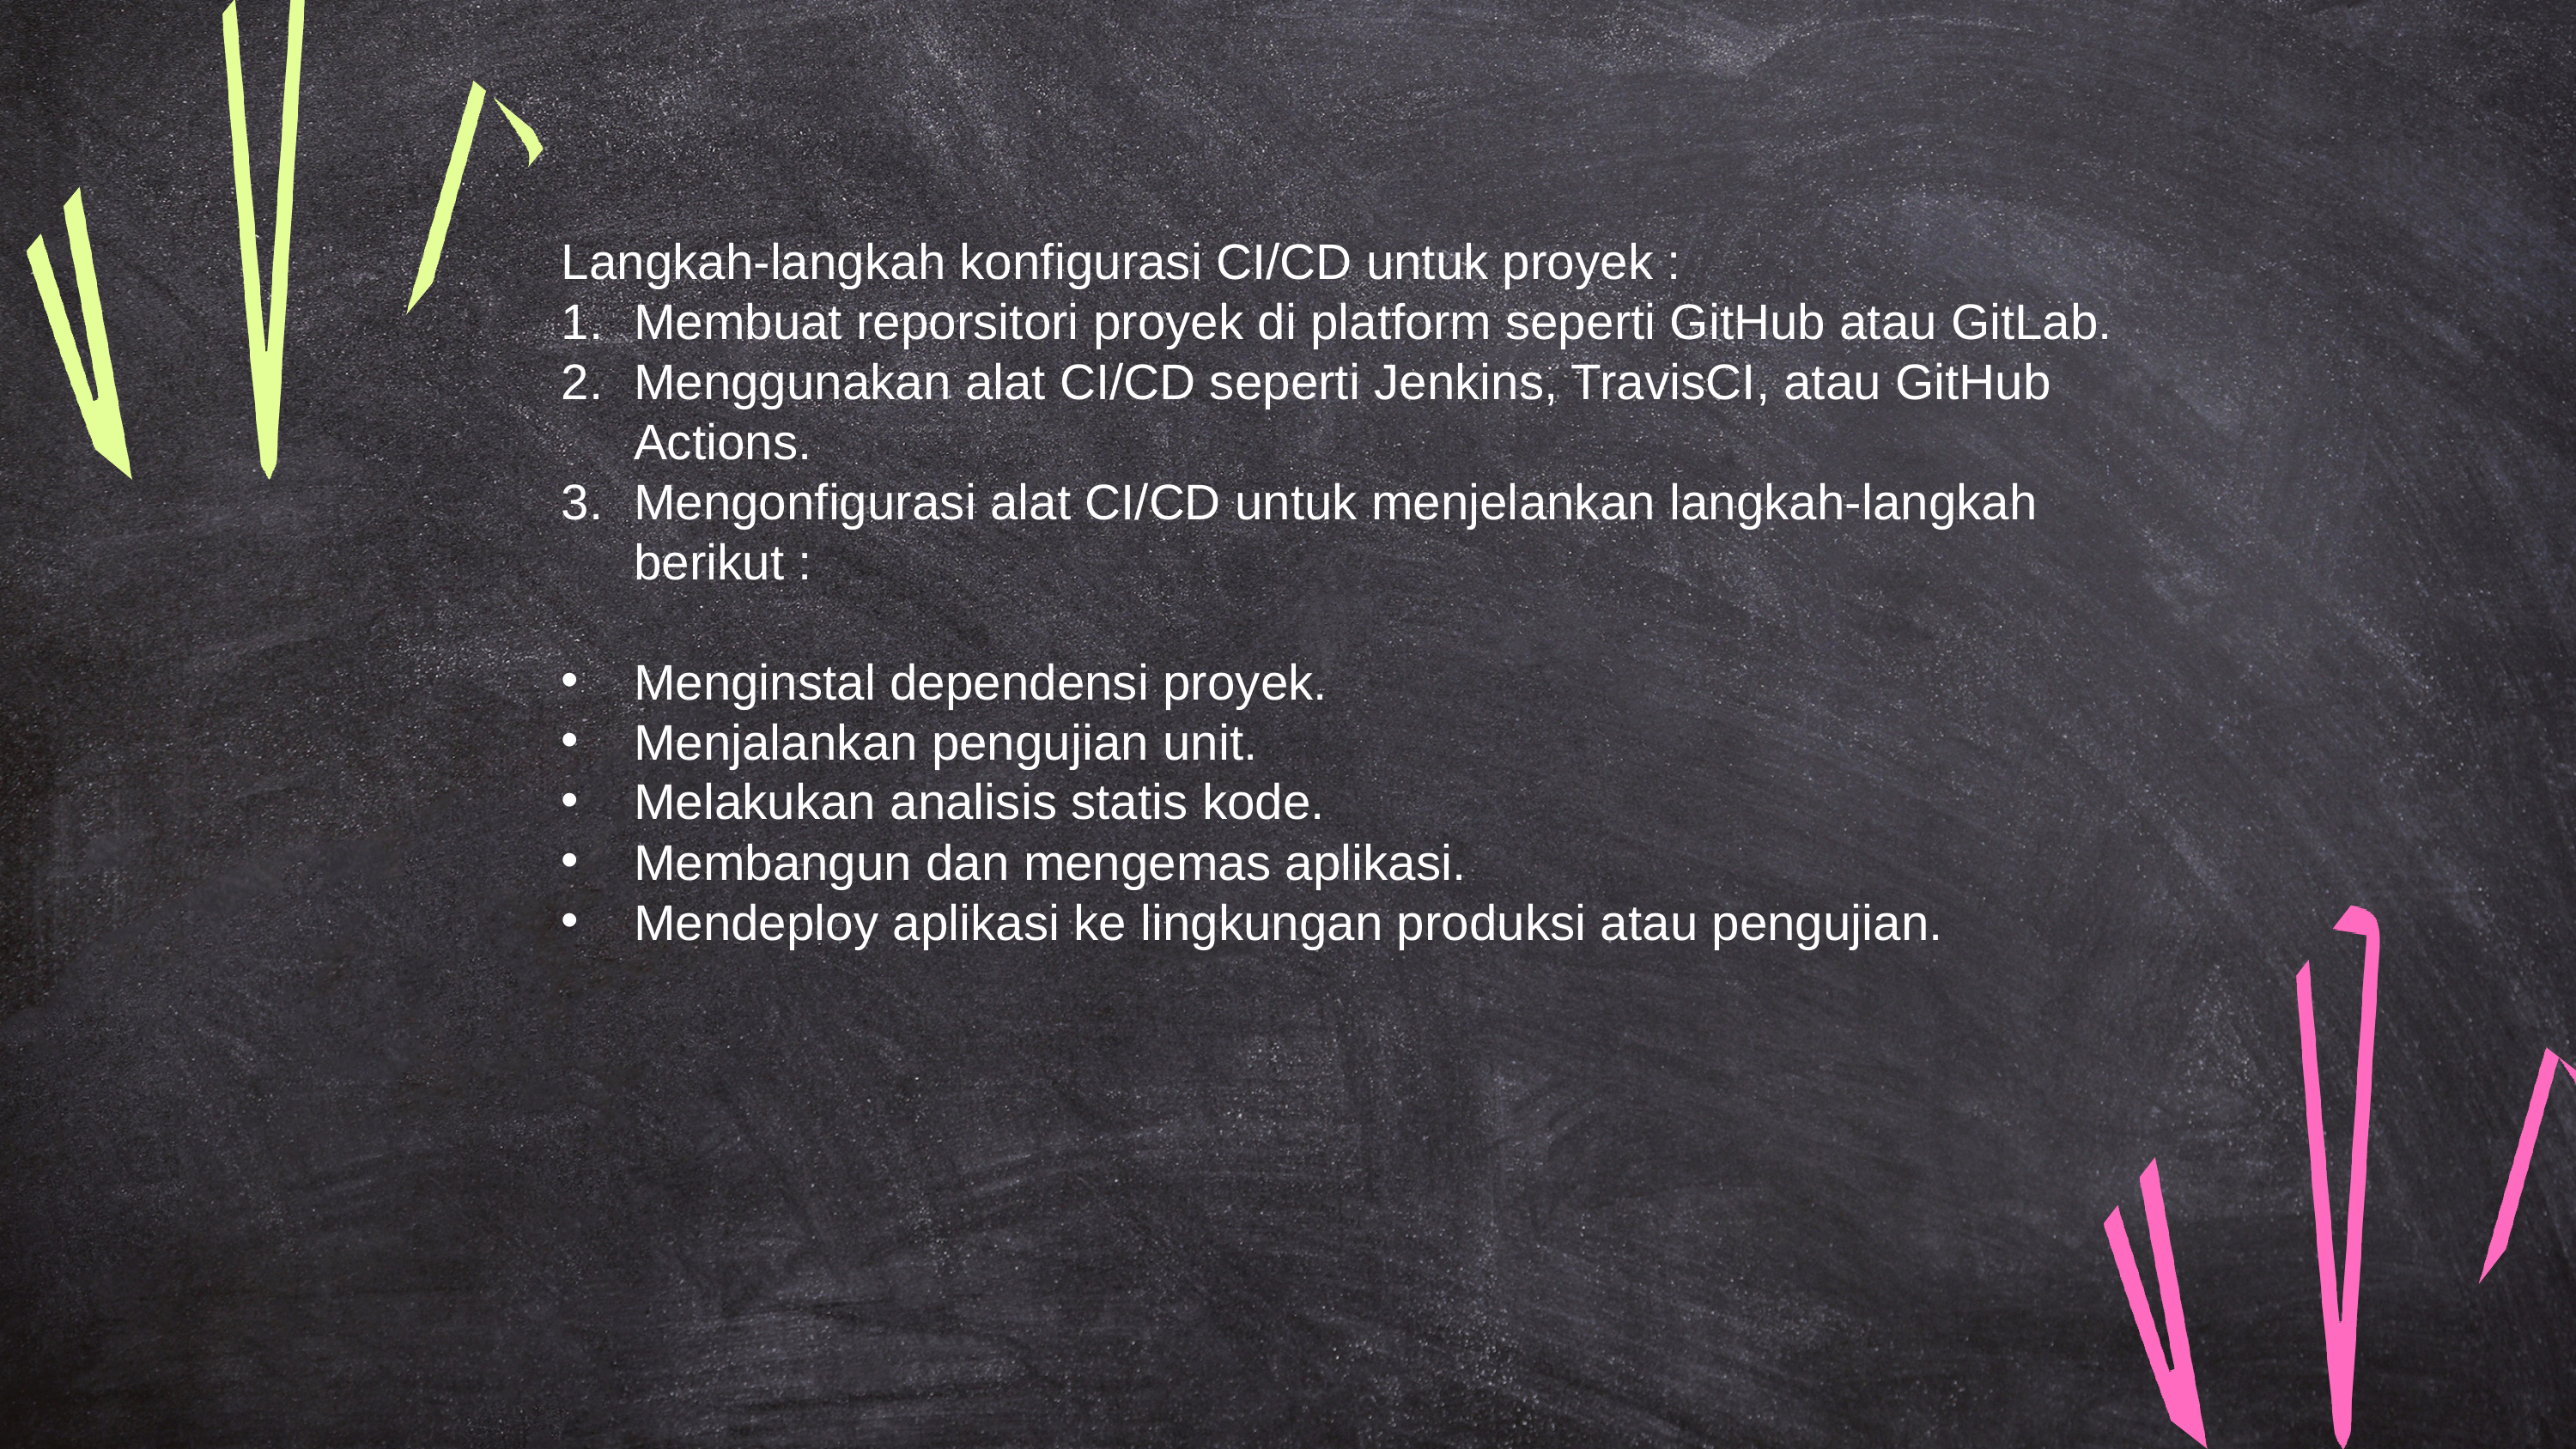

Langkah-langkah konfigurasi CI/CD untuk proyek :
Membuat reporsitori proyek di platform seperti GitHub atau GitLab.
Menggunakan alat CI/CD seperti Jenkins, TravisCI, atau GitHub Actions.
Mengonfigurasi alat CI/CD untuk menjelankan langkah-langkah berikut :

Menginstal dependensi proyek.
Menjalankan pengujian unit.
Melakukan analisis statis kode.
Membangun dan mengemas aplikasi.
Mendeploy aplikasi ke lingkungan produksi atau pengujian.